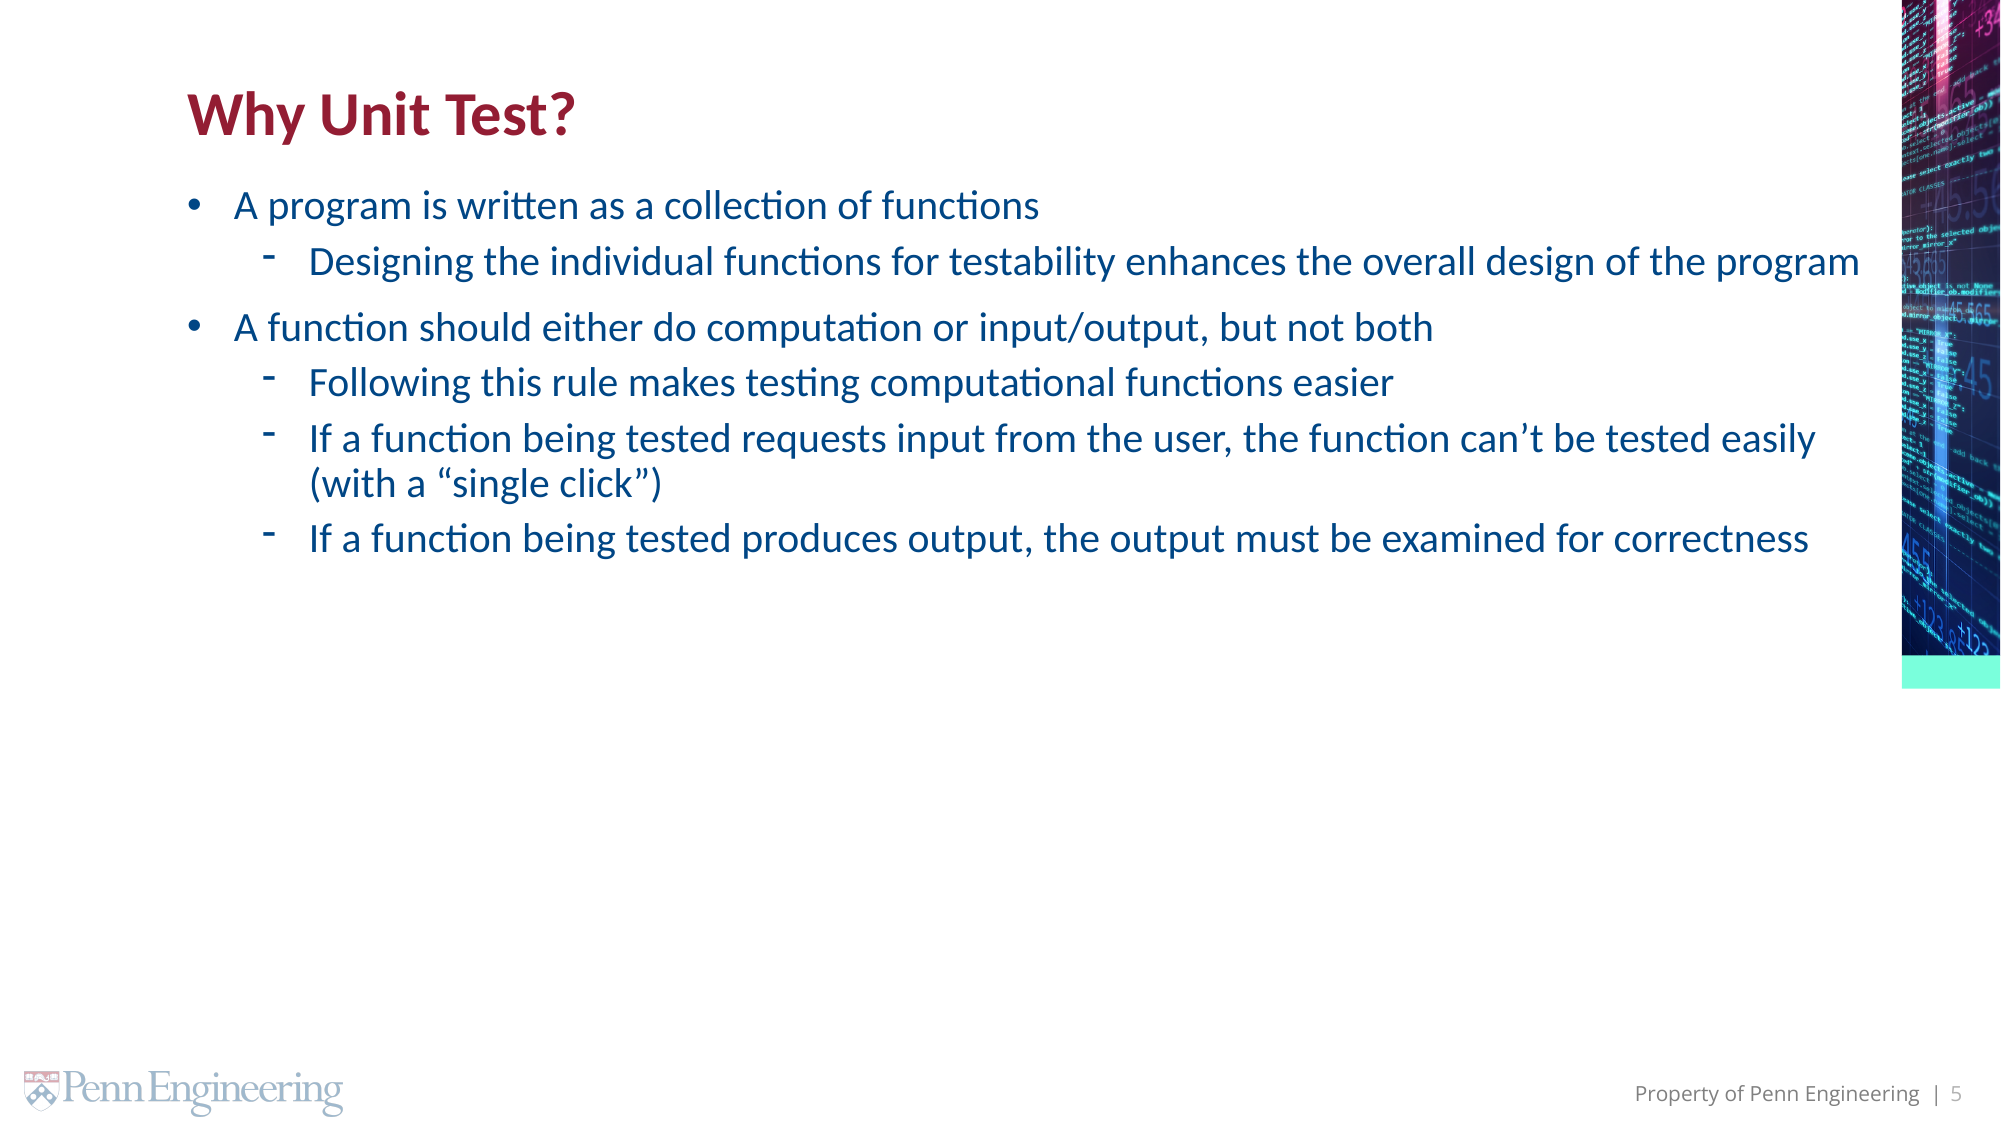

# Why Unit Test?
A program is written as a collection of functions
Designing the individual functions for testability enhances the overall design of the program
A function should either do computation or input/output, but not both
Following this rule makes testing computational functions easier
If a function being tested requests input from the user, the function can’t be tested easily (with a “single click”)
If a function being tested produces output, the output must be examined for correctness
5